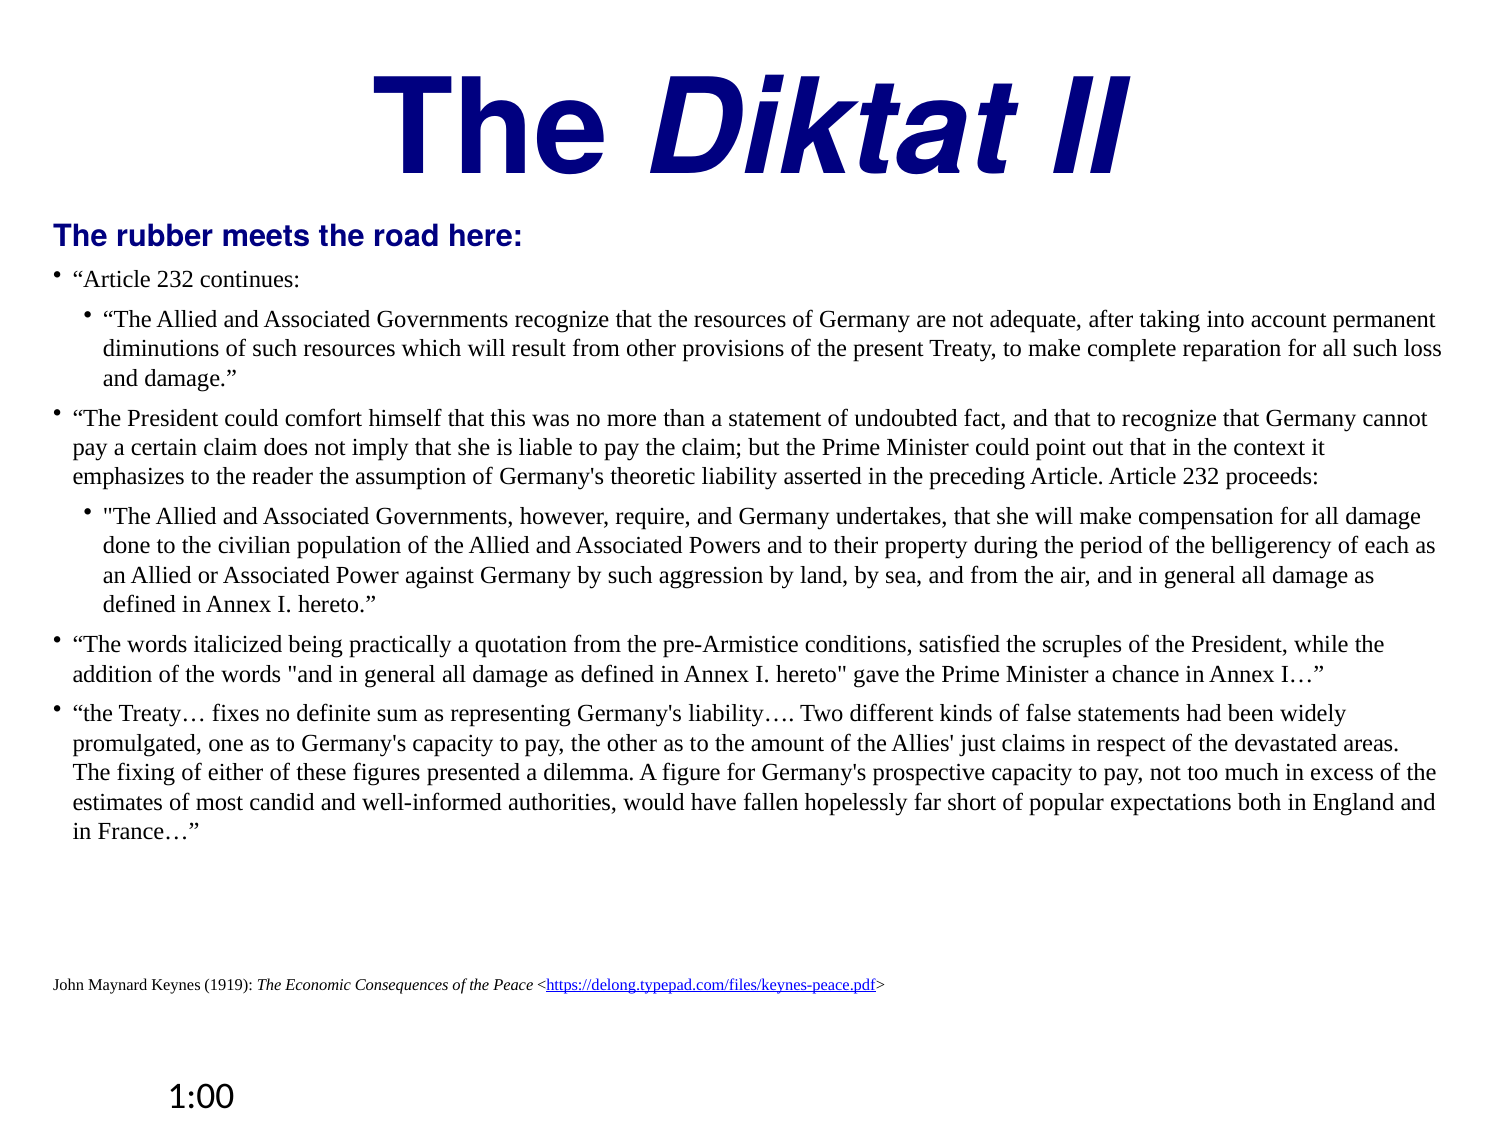

The Diktat II
The rubber meets the road here:
“Article 232 continues:
“The Allied and Associated Governments recognize that the resources of Germany are not adequate, after taking into account permanent diminutions of such resources which will result from other provisions of the present Treaty, to make complete reparation for all such loss and damage.”
“The President could comfort himself that this was no more than a statement of undoubted fact, and that to recognize that Germany cannot pay a certain claim does not imply that she is liable to pay the claim; but the Prime Minister could point out that in the context it emphasizes to the reader the assumption of Germany's theoretic liability asserted in the preceding Article. Article 232 proceeds:
"The Allied and Associated Governments, however, require, and Germany undertakes, that she will make compensation for all damage done to the civilian population of the Allied and Associated Powers and to their property during the period of the belligerency of each as an Allied or Associated Power against Germany by such aggression by land, by sea, and from the air, and in general all damage as defined in Annex I. hereto.”
“The words italicized being practically a quotation from the pre-Armistice conditions, satisfied the scruples of the President, while the addition of the words "and in general all damage as defined in Annex I. hereto" gave the Prime Minister a chance in Annex I…”
“the Treaty… fixes no definite sum as representing Germany's liability…. Two different kinds of false statements had been widely promulgated, one as to Germany's capacity to pay, the other as to the amount of the Allies' just claims in respect of the devastated areas. The fixing of either of these figures presented a dilemma. A figure for Germany's prospective capacity to pay, not too much in excess of the estimates of most candid and well-informed authorities, would have fallen hopelessly far short of popular expectations both in England and in France…”

John Maynard Keynes (1919): The Economic Consequences of the Peace <https://delong.typepad.com/files/keynes-peace.pdf>
1:00